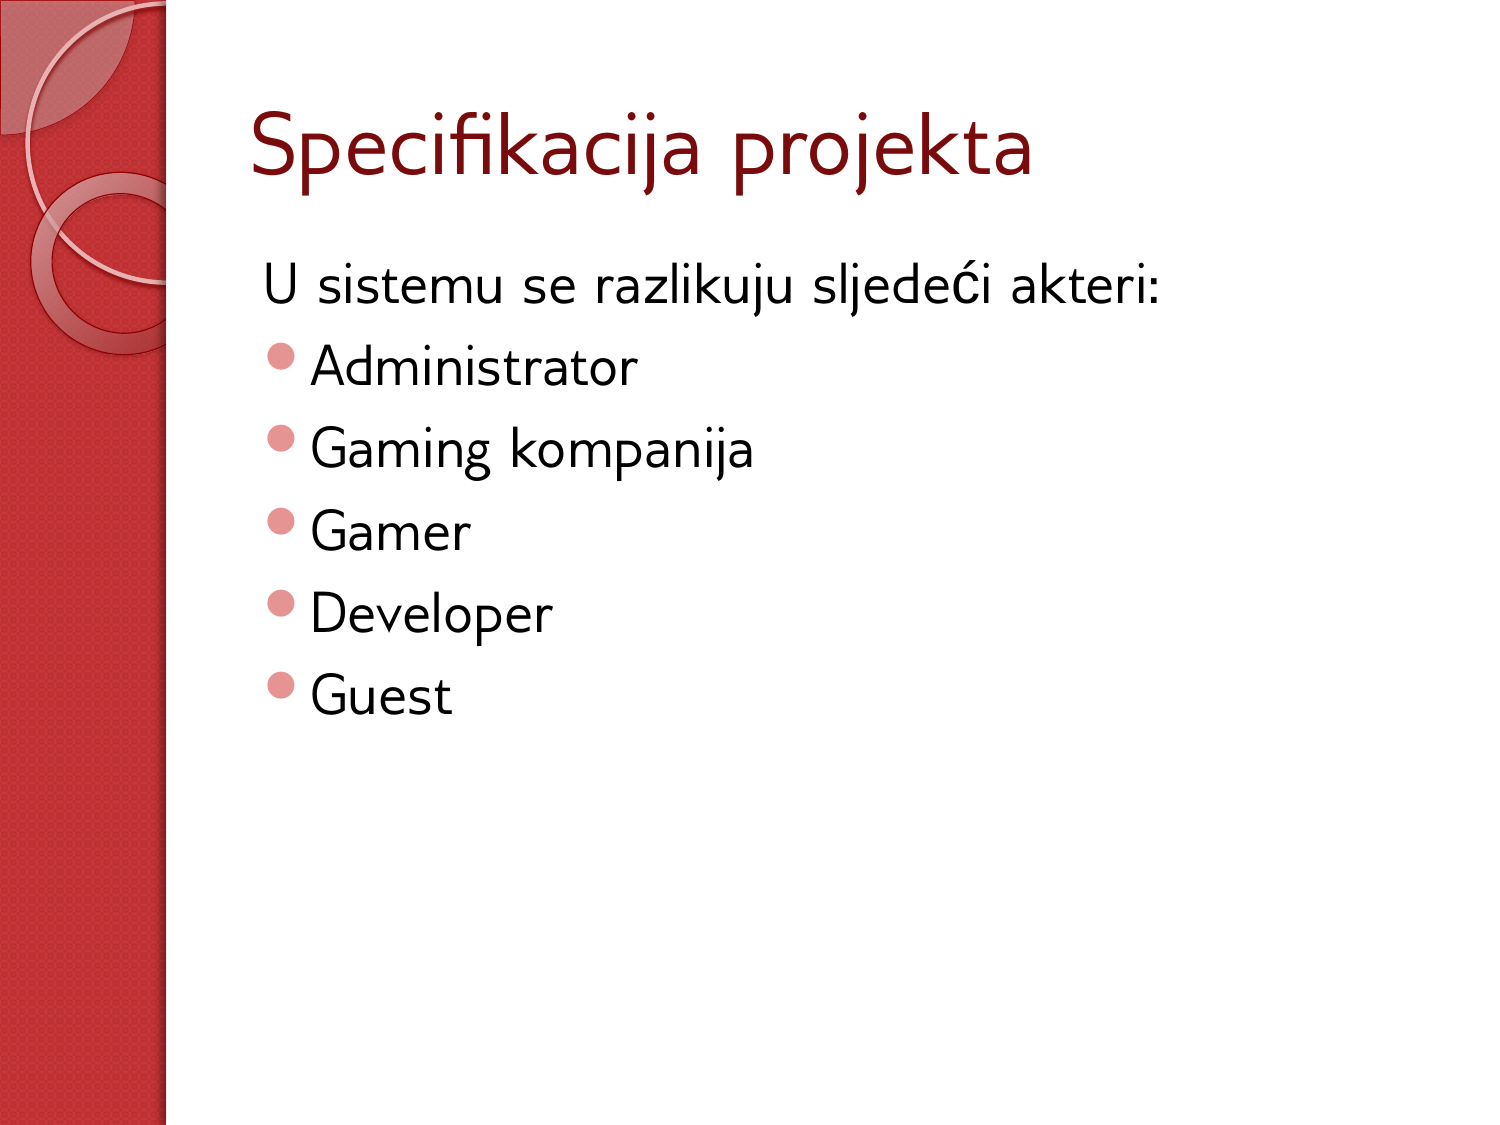

# Specifikacija projekta
U sistemu se razlikuju sljedeći akteri:
Administrator
Gaming kompanija
Gamer
Developer
Guest